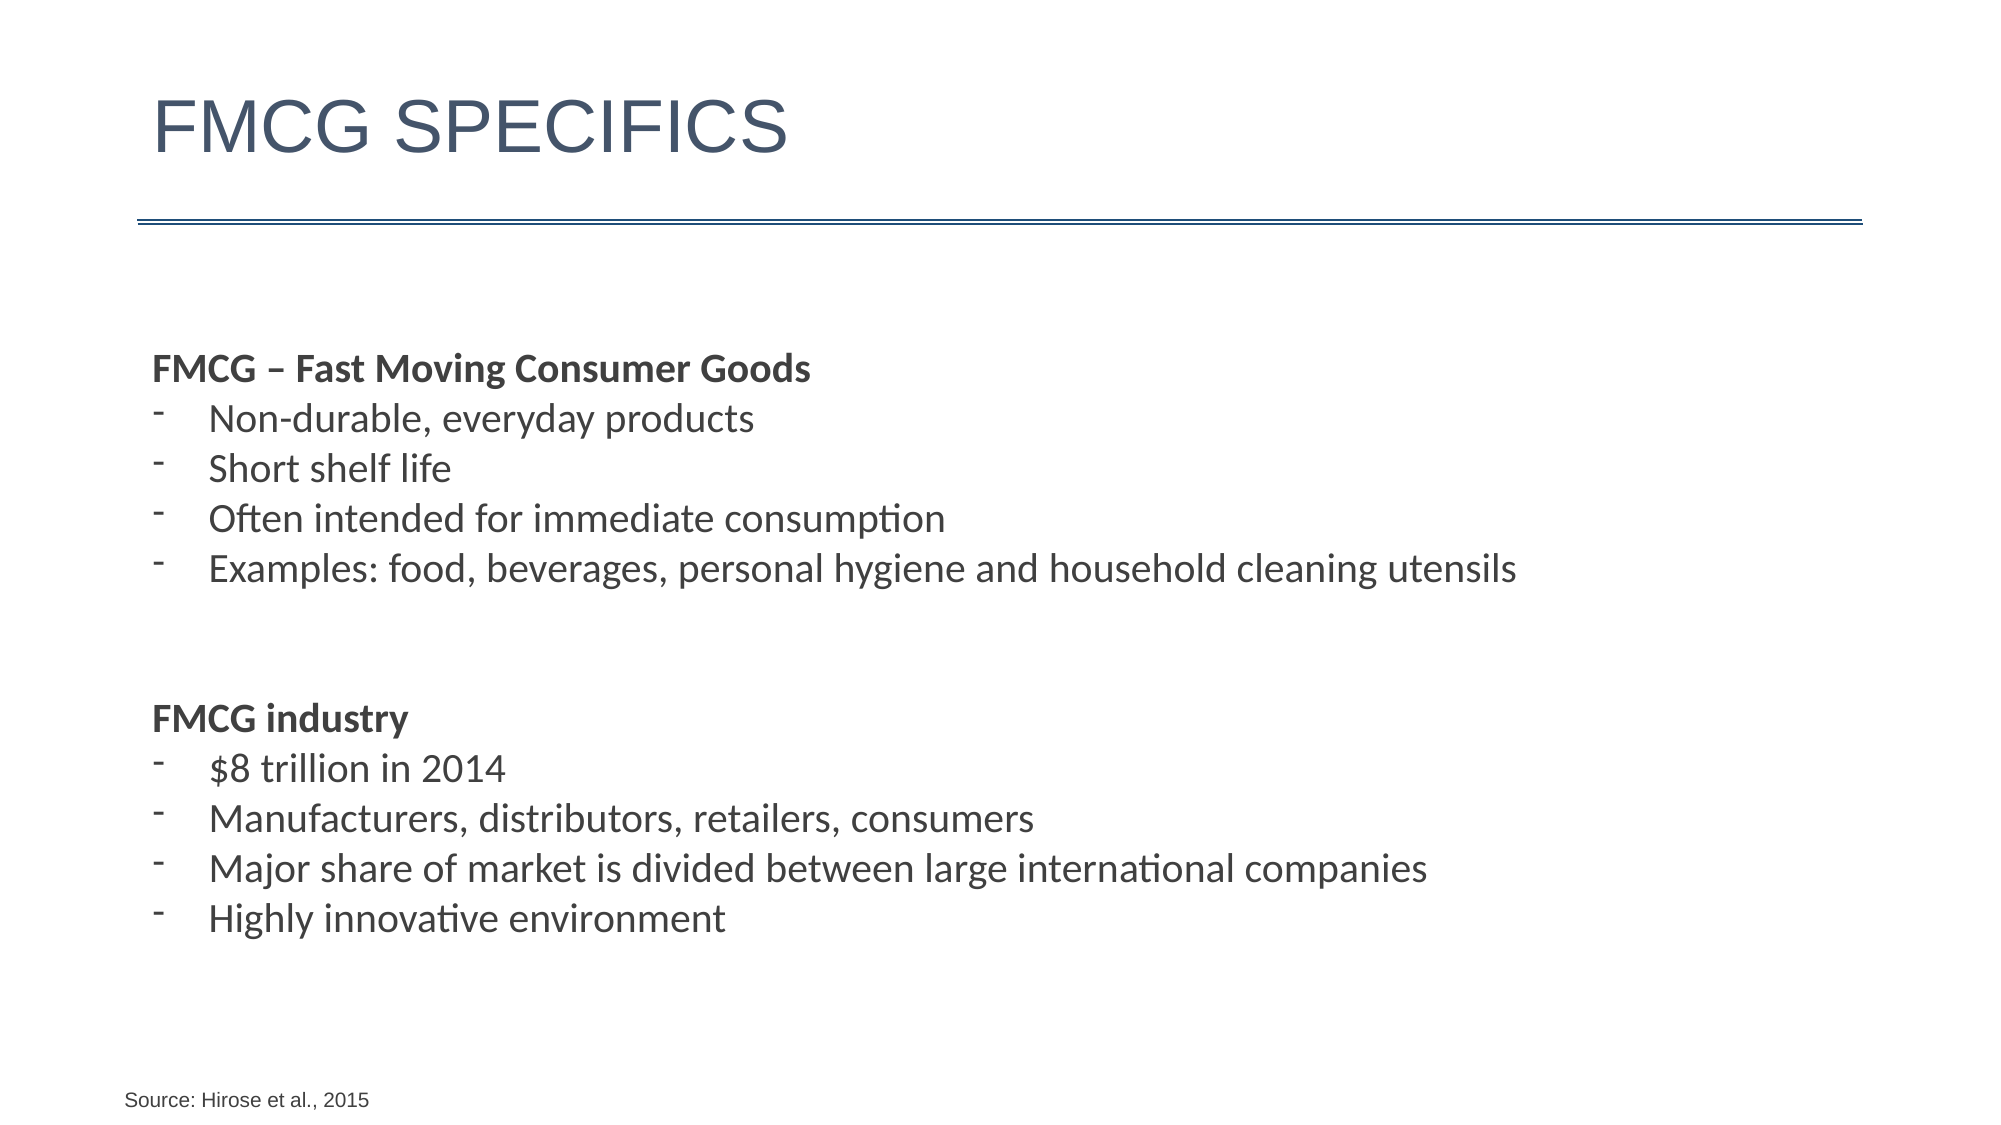

# FMCG SPECIFICS
FMCG – Fast Moving Consumer Goods
Non-durable, everyday products
Short shelf life
Often intended for immediate consumption
Examples: food, beverages, personal hygiene and household cleaning utensils

FMCG industry
$8 trillion in 2014
Manufacturers, distributors, retailers, consumers
Major share of market is divided between large international companies
Highly innovative environment

Source: Hirose et al., 2015